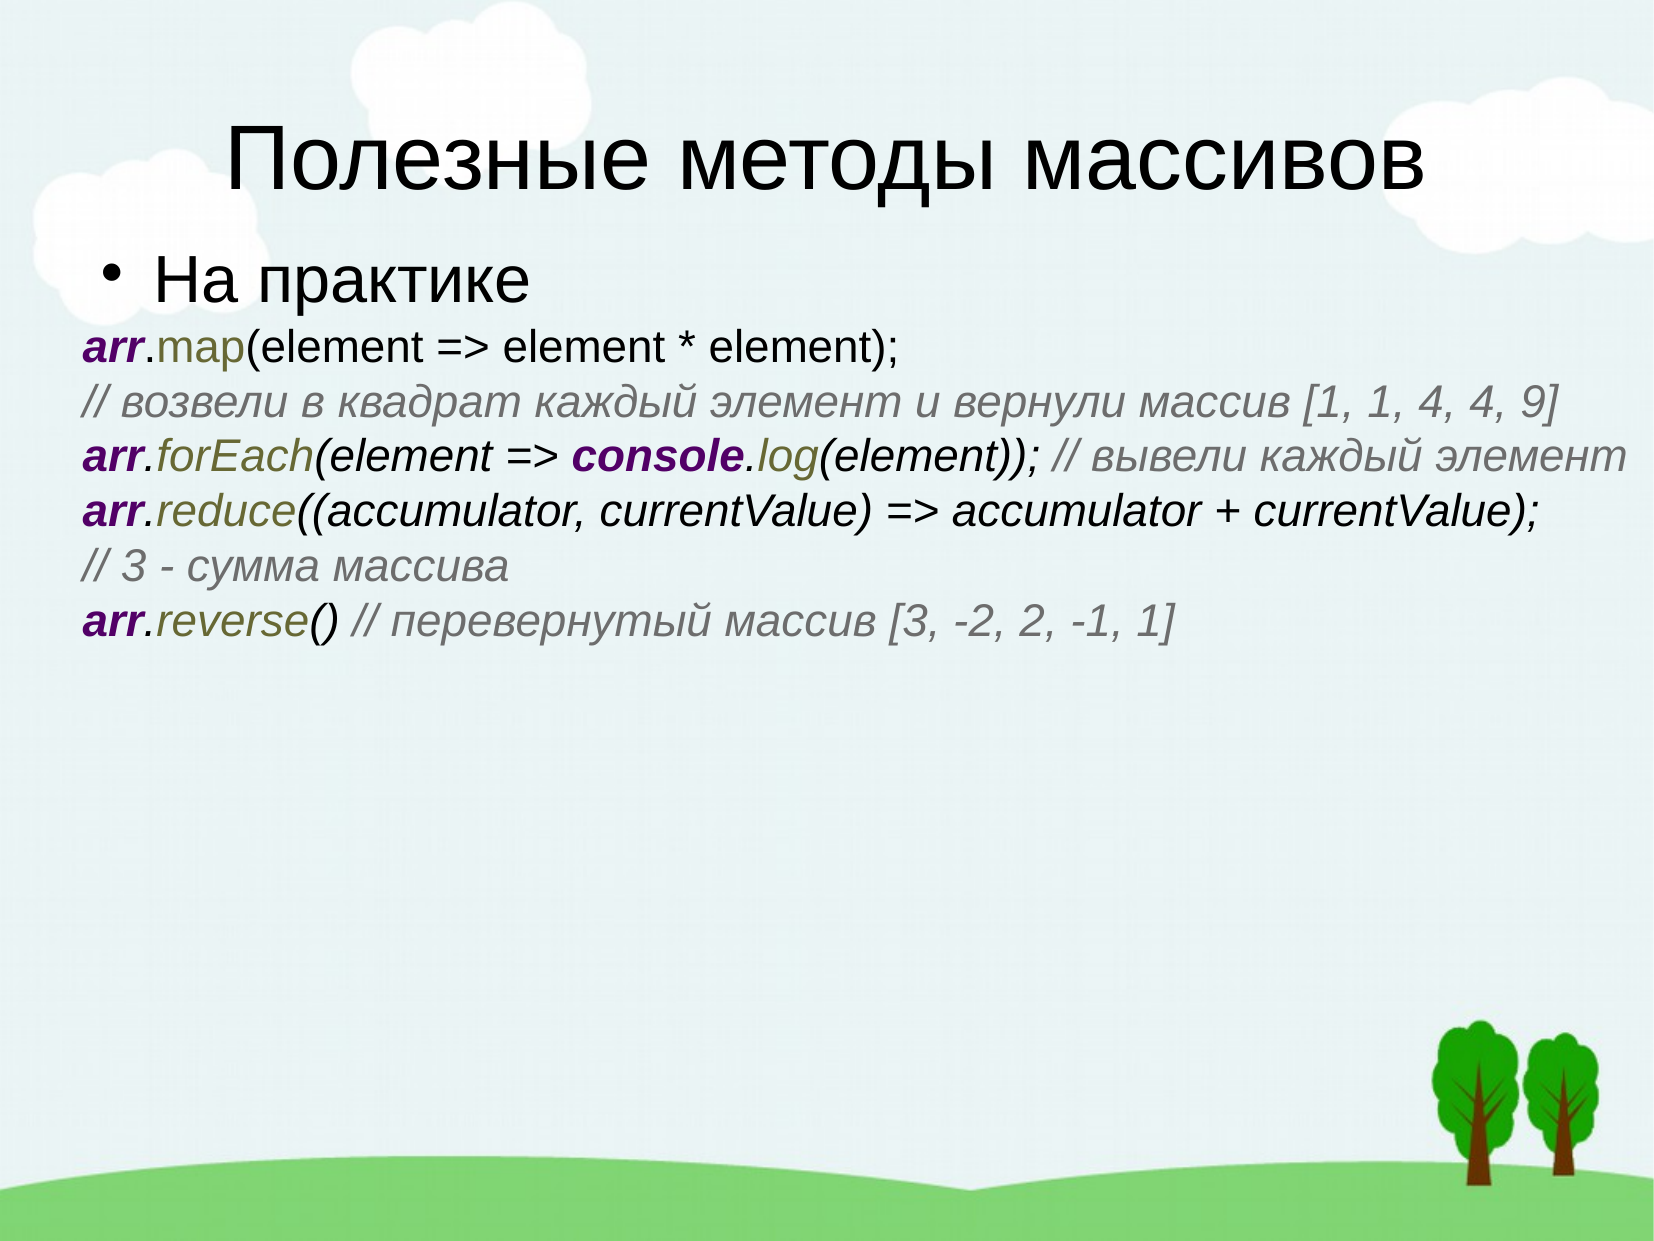

Полезные методы массивов
На практике
arr.map(element => element * element);
// возвели в квадрат каждый элемент и вернули массив [1, 1, 4, 4, 9]
arr.forEach(element => console.log(element)); // вывели каждый элемент
arr.reduce((accumulator, currentValue) => accumulator + currentValue);
// 3 - сумма массива
arr.reverse() // перевернутый массив [3, -2, 2, -1, 1]